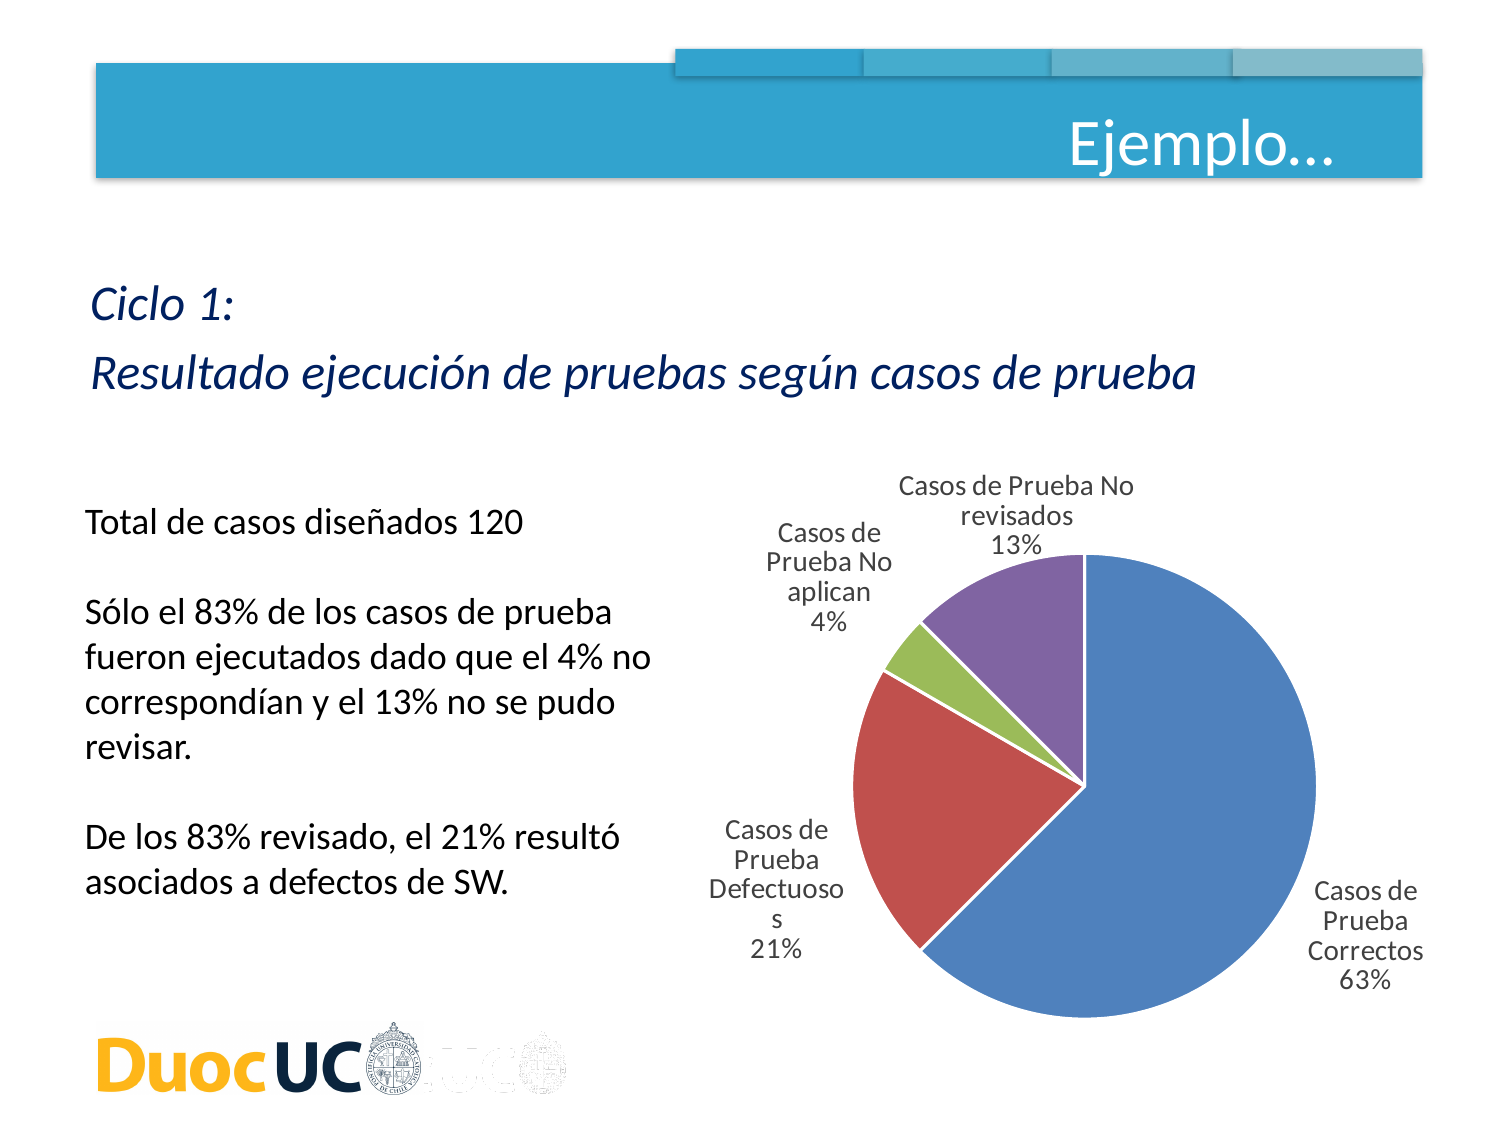

Ejemplo…
Ciclo 1:
Resultado ejecución de pruebas según casos de prueba

### Chart

| Category |  |
|---|---|
| Casos de Prueba Correctos | 75.0 |
| Casos de Prueba Defectuosos | 25.0 |
| Casos de Prueba No aplican | 5.0 |
| Casos de Prueba No revisados | 15.0 |
Total de casos diseñados 120

Sólo el 83% de los casos de prueba fueron ejecutados dado que el 4% no correspondían y el 13% no se pudo revisar.

De los 83% revisado, el 21% resultó asociados a defectos de SW.